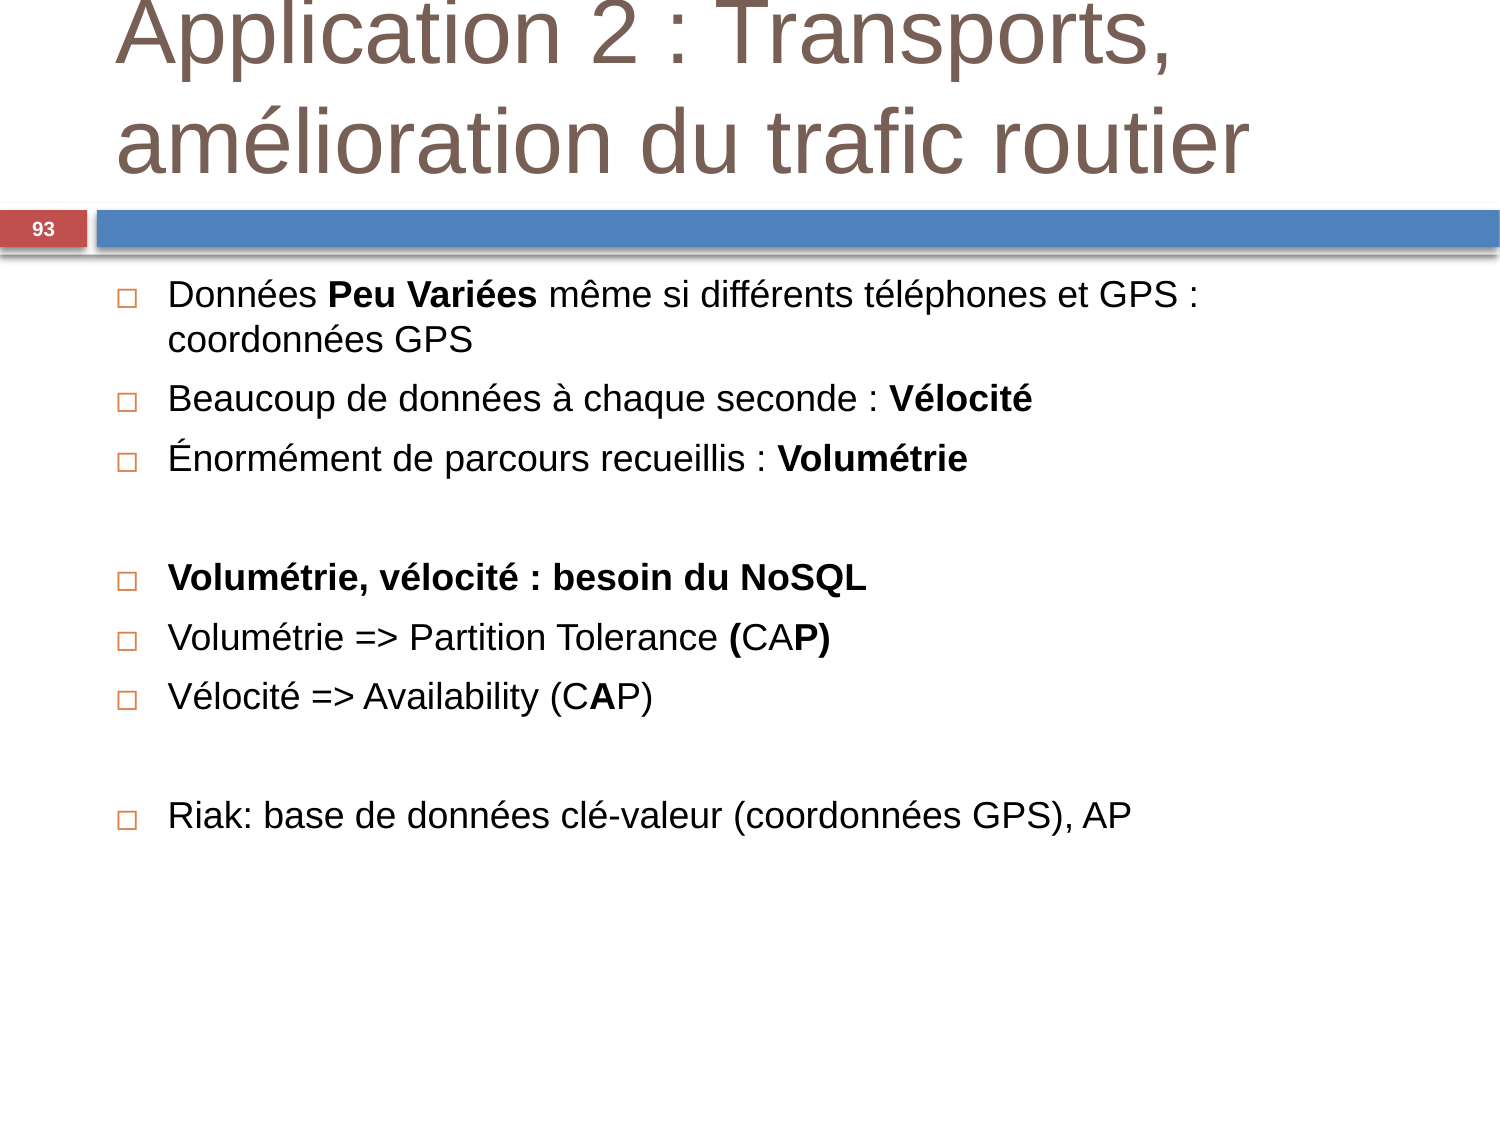

Application 2 : Transports, amélioration du trafic routier
93
Données Peu Variées même si différents téléphones et GPS : coordonnées GPS
Beaucoup de données à chaque seconde : Vélocité
Énormément de parcours recueillis : Volumétrie

Volumétrie, vélocité : besoin du NoSQL
Volumétrie => Partition Tolerance (CAP)
Vélocité => Availability (CAP)

Riak: base de données clé-valeur (coordonnées GPS), AP